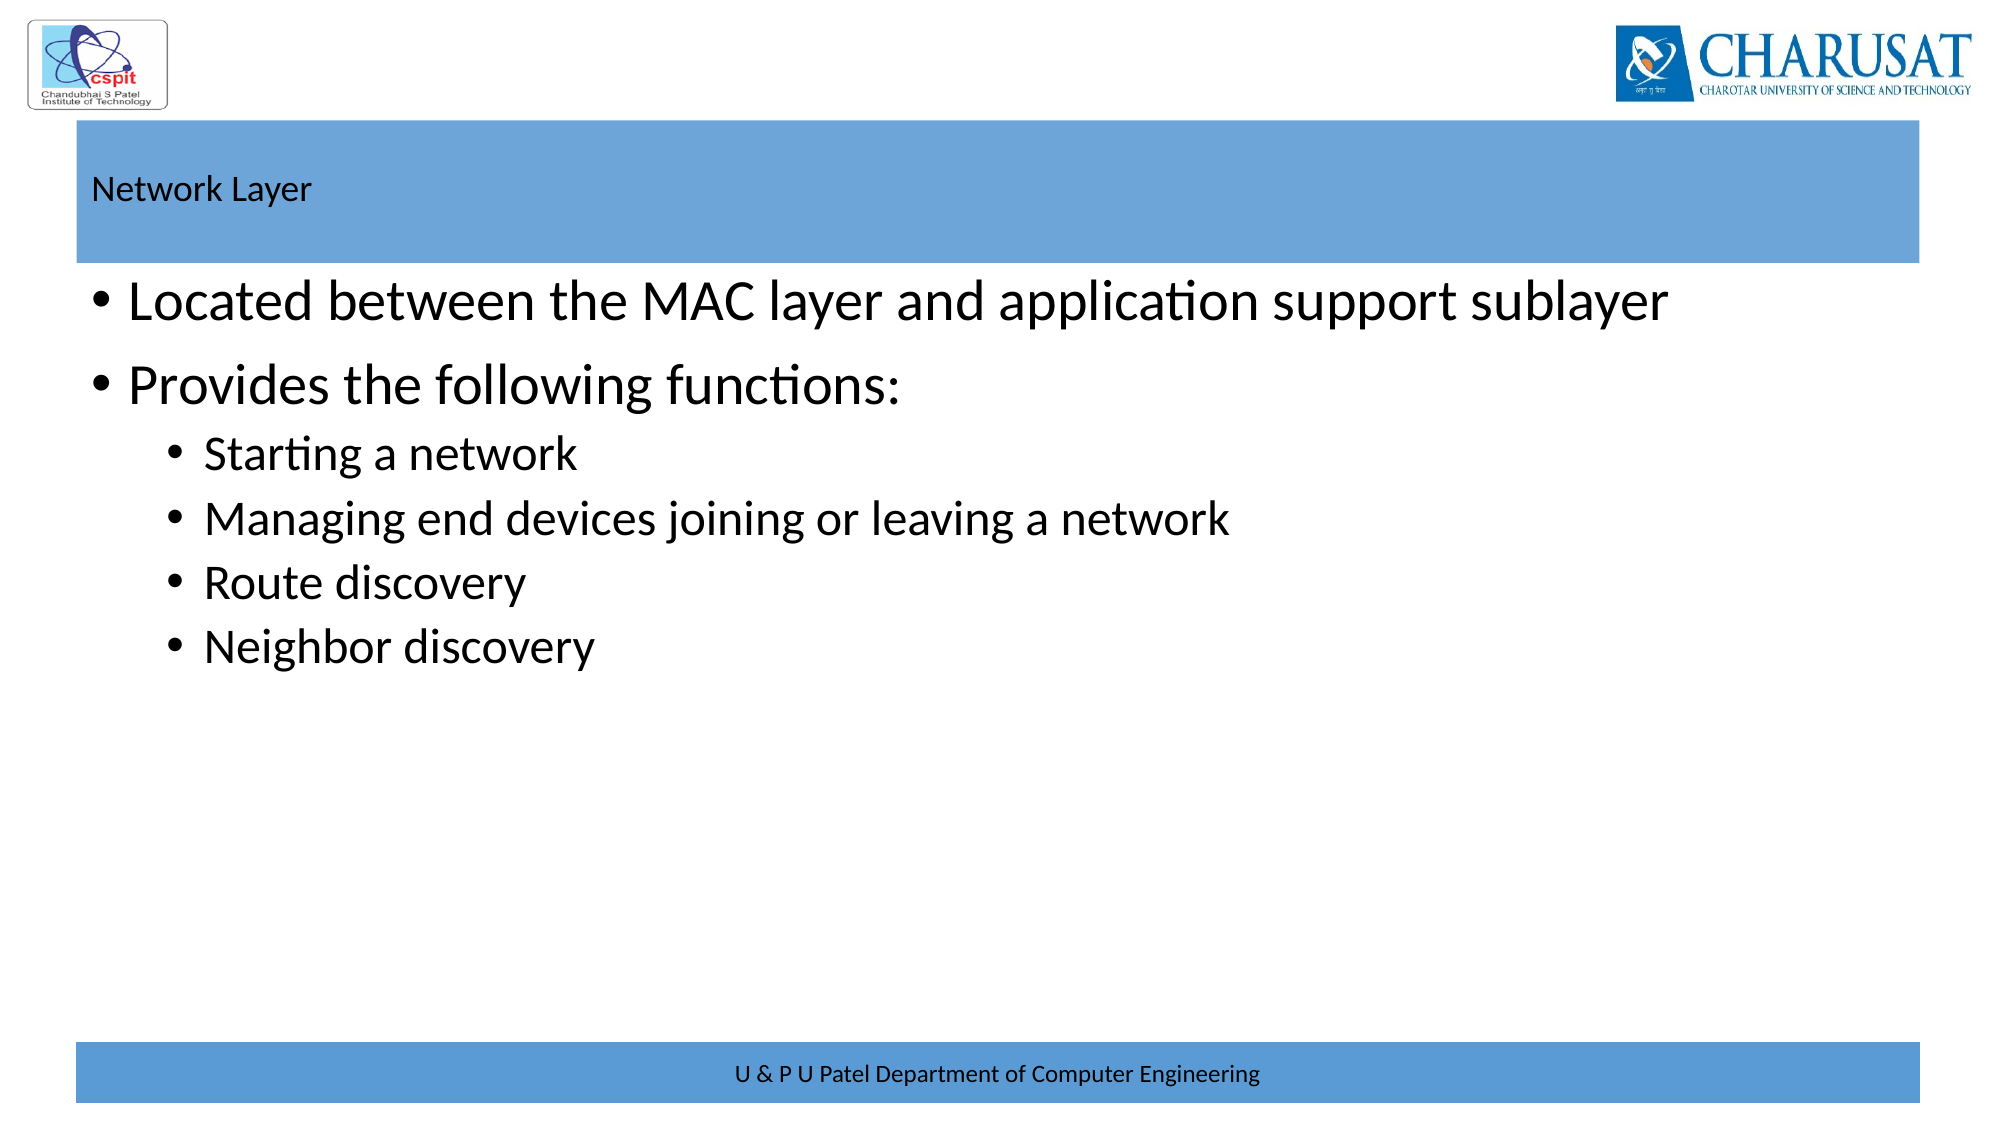

# Network Layer
Located between the MAC layer and application support sublayer
Provides the following functions:
Starting a network
Managing end devices joining or leaving a network
Route discovery
Neighbor discovery